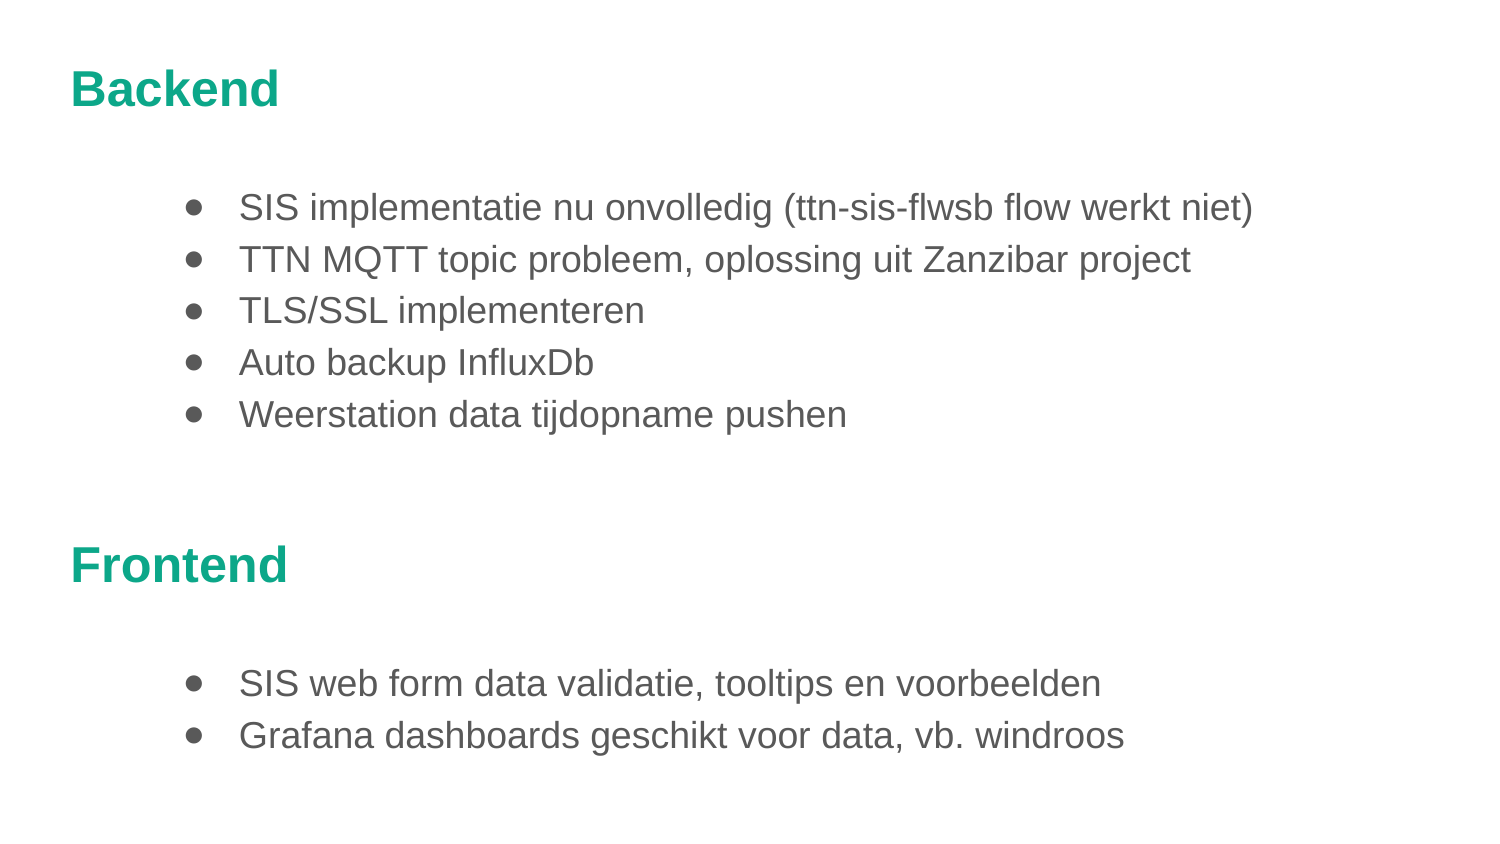

# Backend
SIS implementatie nu onvolledig (ttn-sis-flwsb flow werkt niet)
TTN MQTT topic probleem, oplossing uit Zanzibar project
TLS/SSL implementeren
Auto backup InfluxDb
Weerstation data tijdopname pushen
Frontend
SIS web form data validatie, tooltips en voorbeelden
Grafana dashboards geschikt voor data, vb. windroos